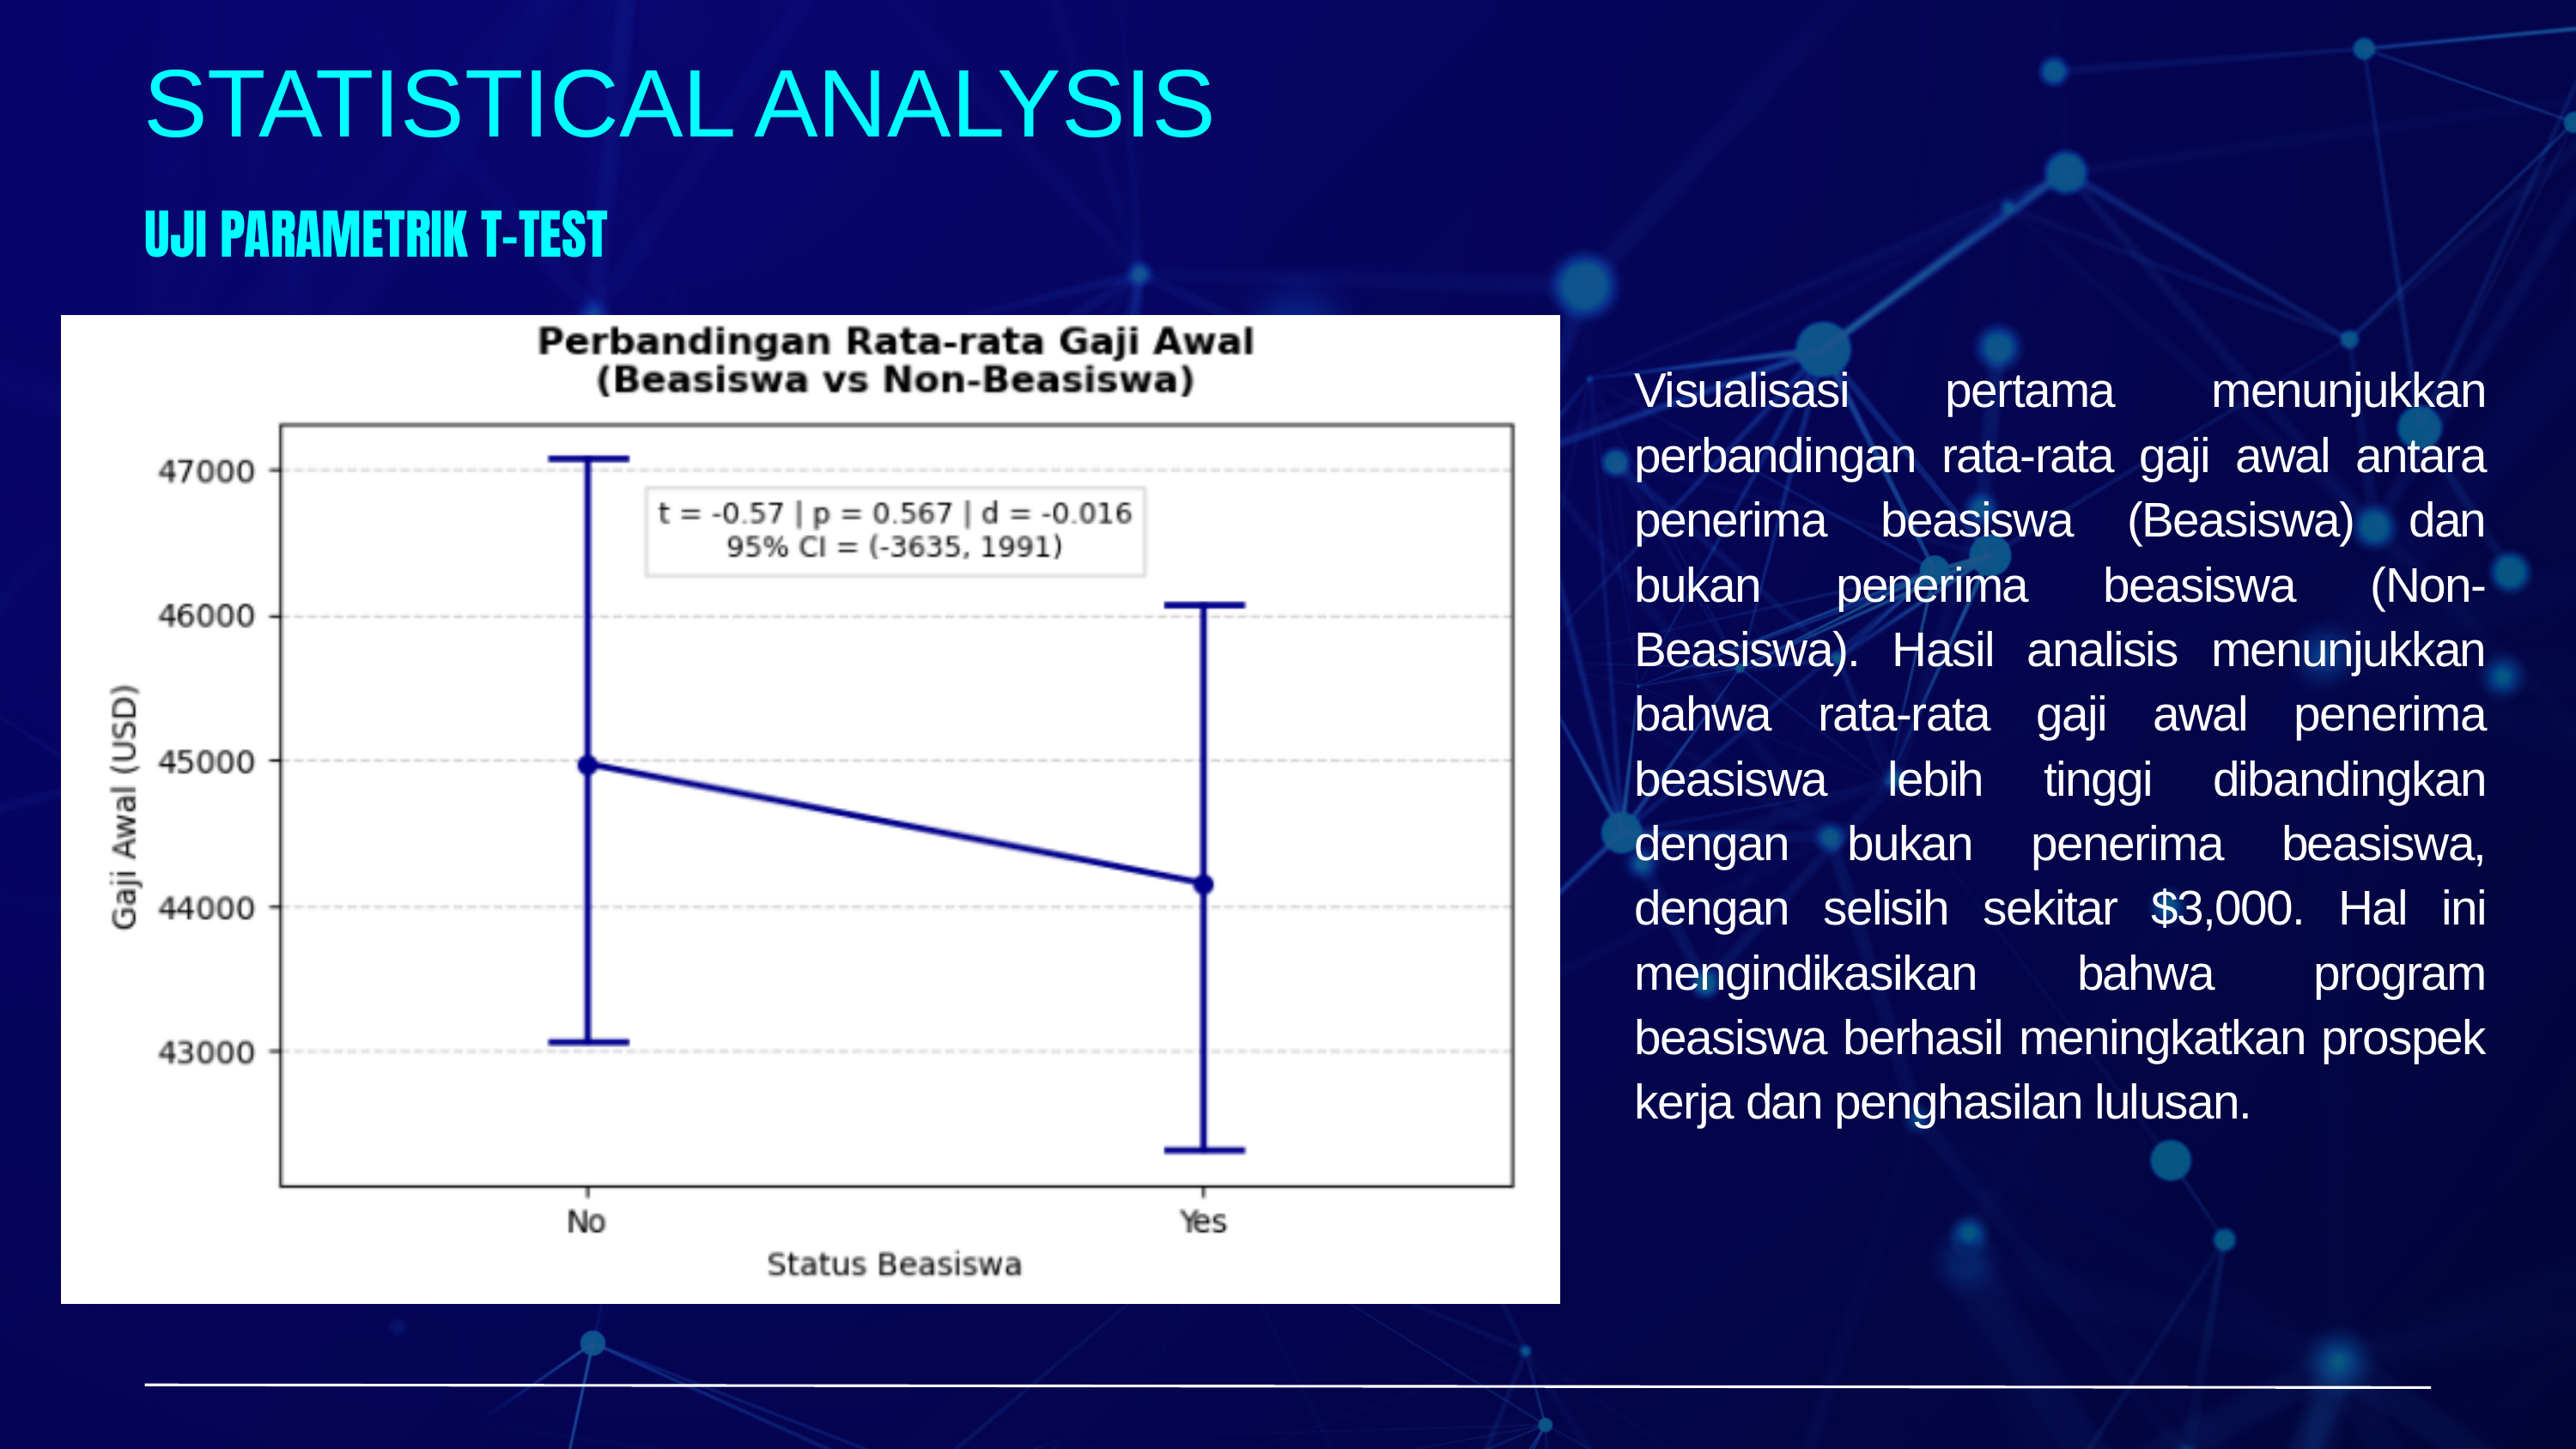

STATISTICAL ANALYSIS
UJI PARAMETRIK T-TEST

Visualisasi pertama menunjukkan perbandingan rata-rata gaji awal antara penerima beasiswa (Beasiswa) dan bukan penerima beasiswa (Non-Beasiswa). Hasil analisis menunjukkan bahwa rata-rata gaji awal penerima beasiswa lebih tinggi dibandingkan dengan bukan penerima beasiswa, dengan selisih sekitar $3,000. Hal ini mengindikasikan bahwa program beasiswa berhasil meningkatkan prospek kerja dan penghasilan lulusan.